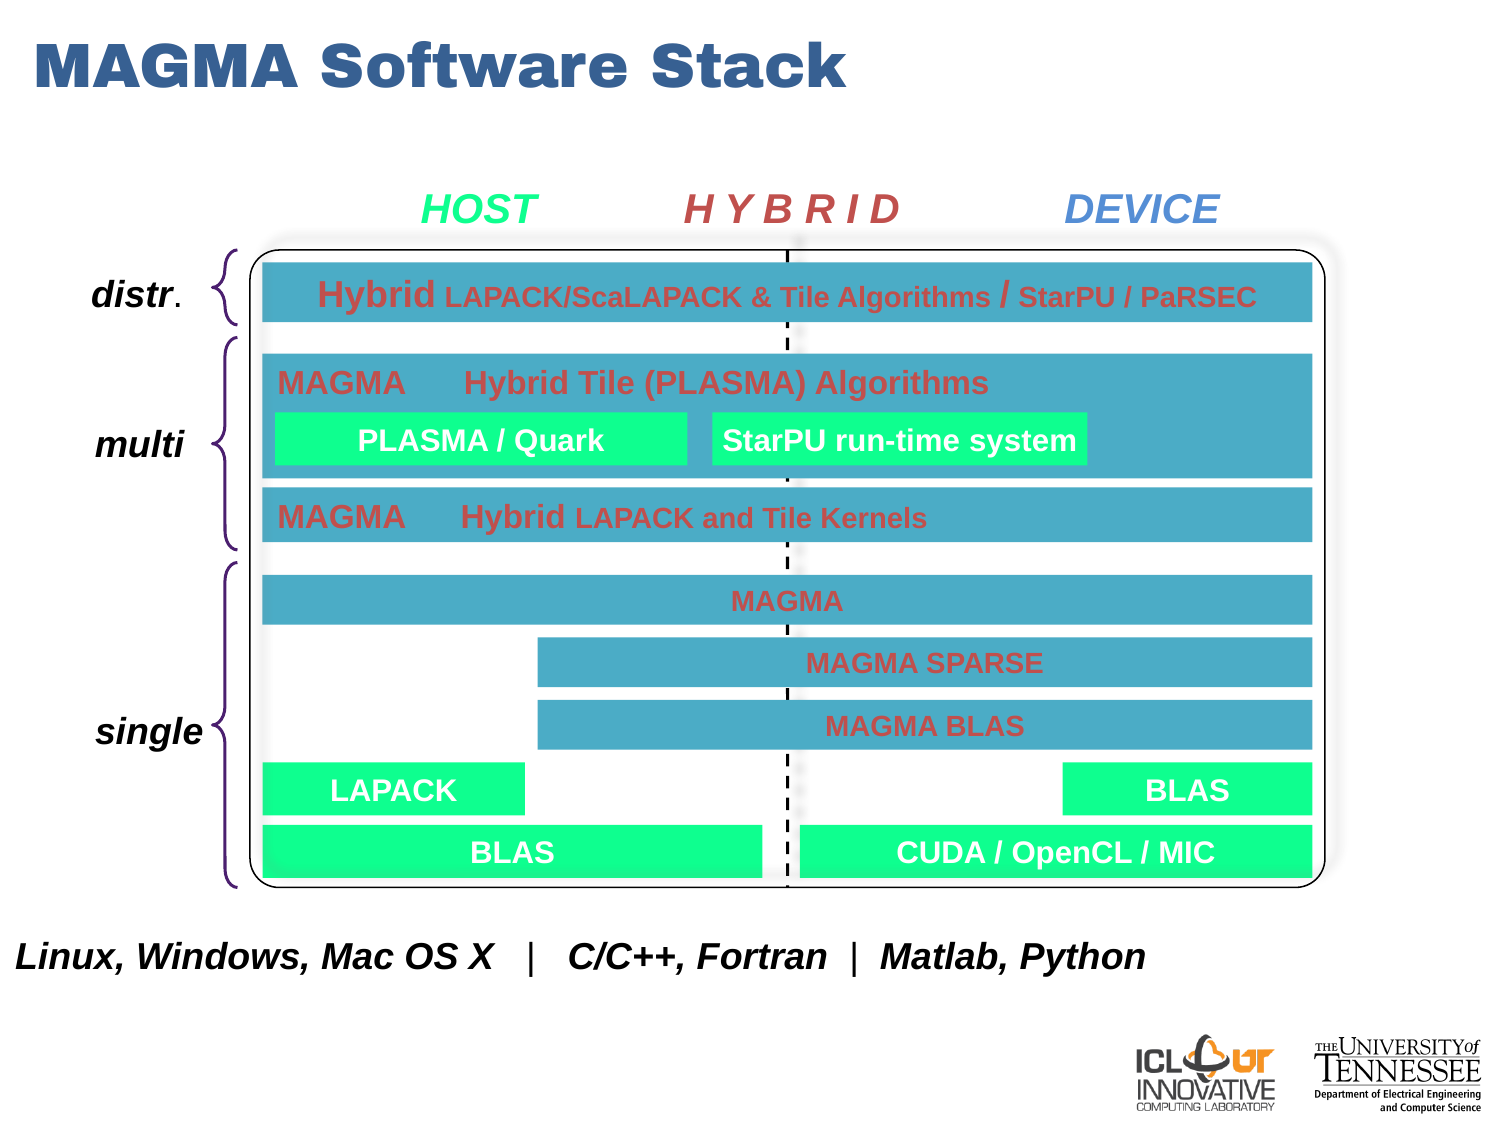

# MAGMA Software Stack
HOST
H Y B R I D
DEVICE

distr.
Hybrid LAPACK/ScaLAPACK & Tile Algorithms / StarPU / PaRSEC

MAGMA       Hybrid Tile (PLASMA) Algorithms

multi
PLASMA / Quark
StarPU run-time system
MAGMA      Hybrid LAPACK and Tile Kernels

MAGMA

MAGMA SPARSE
single
MAGMA BLAS
LAPACK
BLAS
BLAS
CUDA / OpenCL / MIC
Linux, Windows, Mac OS X   |   C/C++, Fortran  |  Matlab, Python